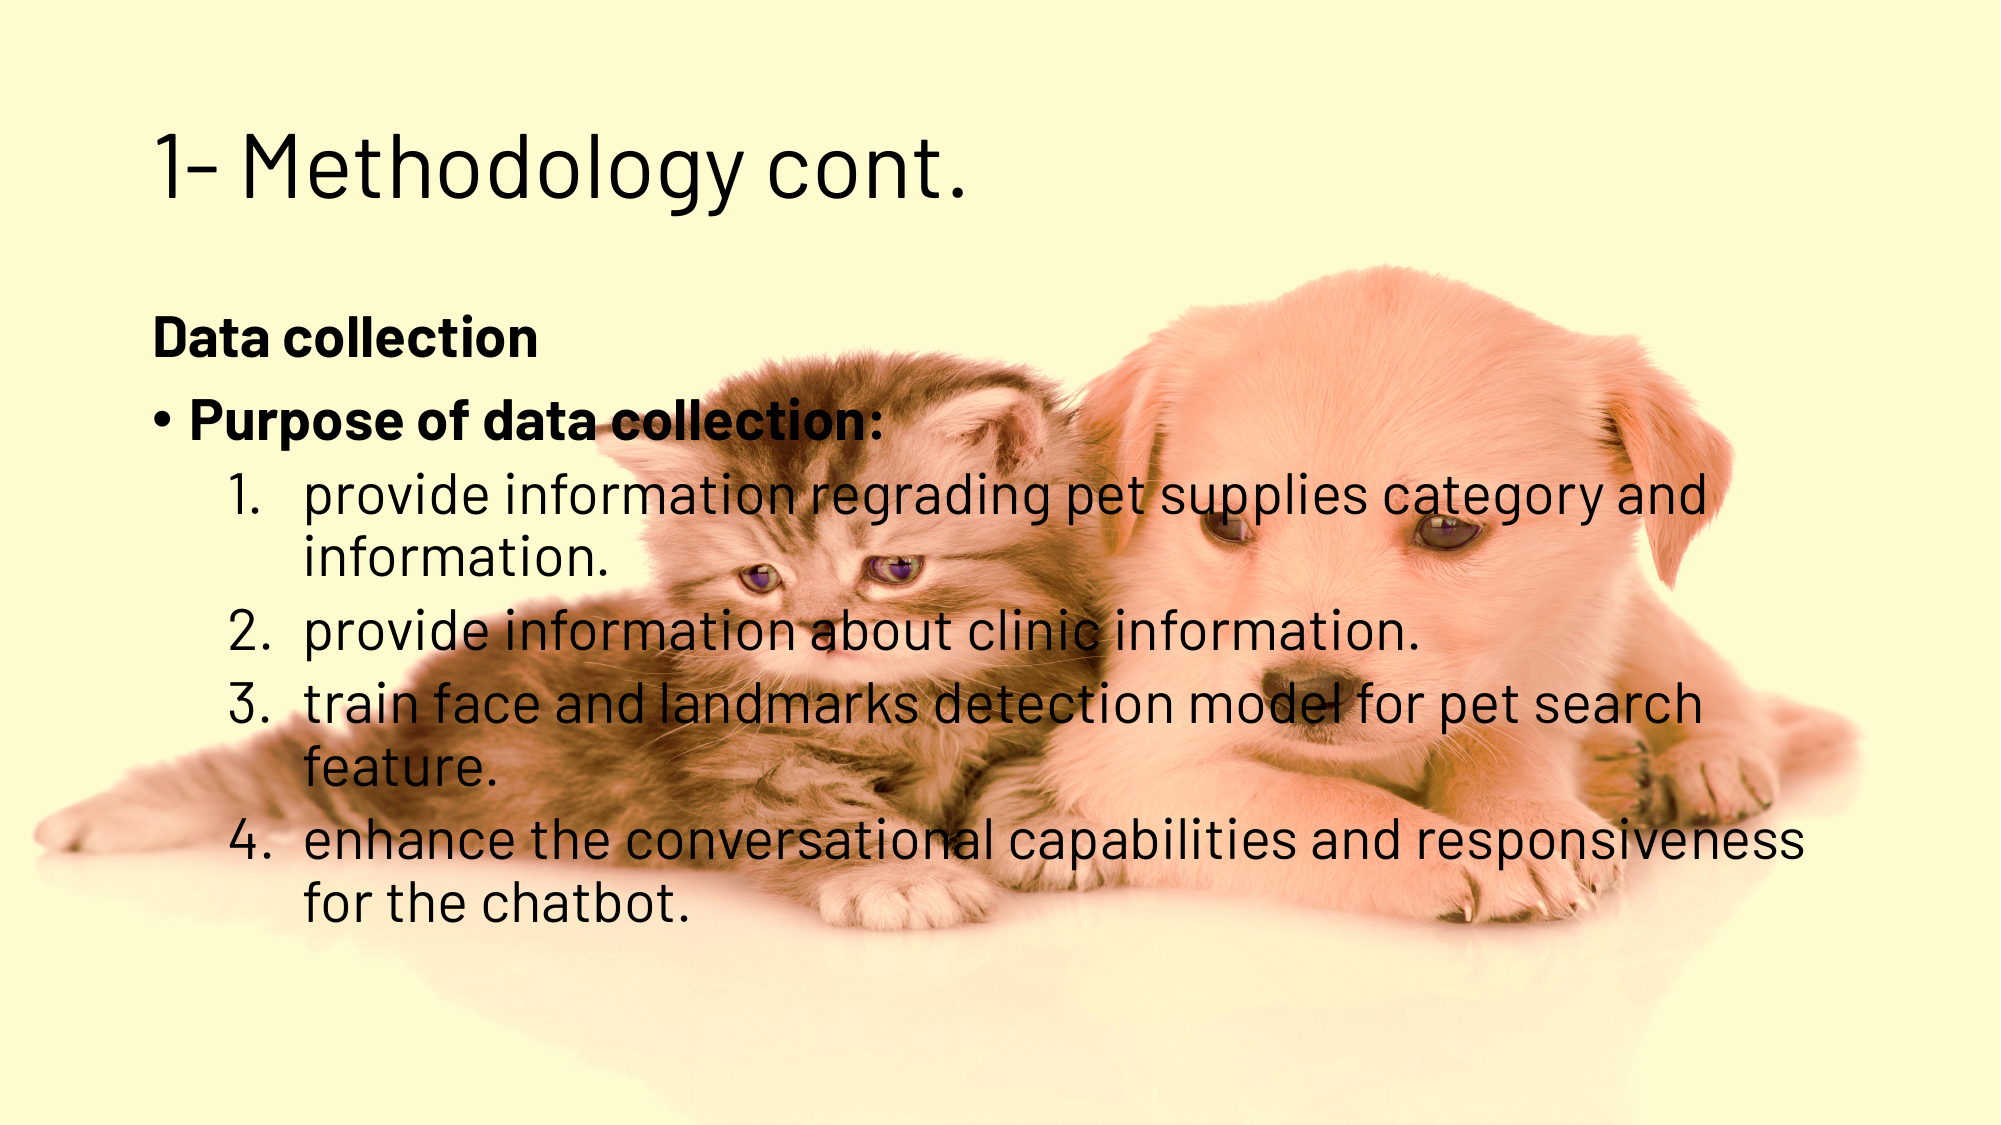

# 1- Methodology cont.
Data collection
Purpose of data collection:
provide information regrading pet supplies category and information.
provide information about clinic information.
train face and landmarks detection model for pet search feature.
enhance the conversational capabilities and responsiveness for the chatbot.